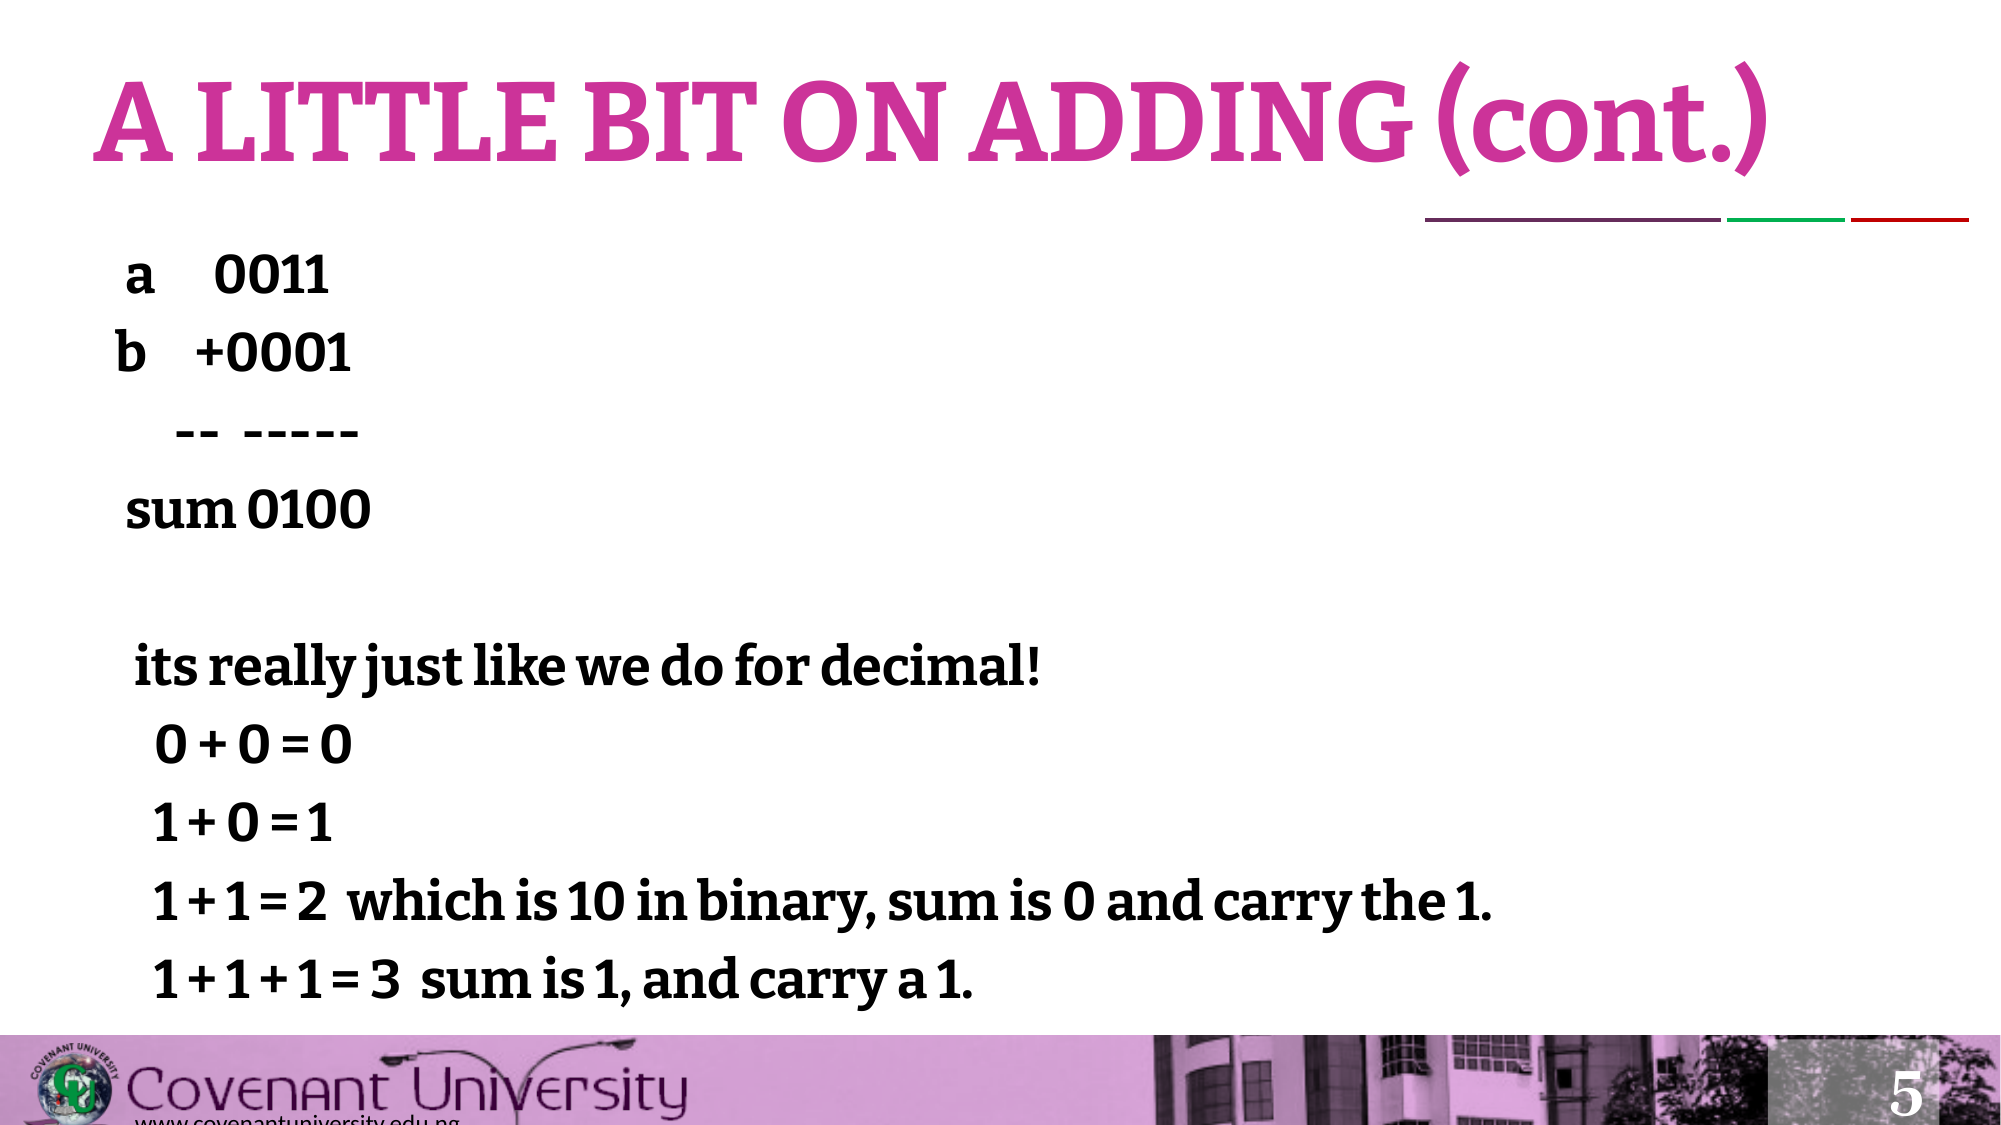

# A LITTLE BIT ON ADDING (cont.)
 a      0011
b     +0001
      --  -----
 sum 0100

  its really just like we do for decimal!
    0 + 0 = 0
    1 + 0 = 1
    1 + 1 = 2  which is 10 in binary, sum is 0 and carry the 1.
    1 + 1 + 1 = 3  sum is 1, and carry a 1.